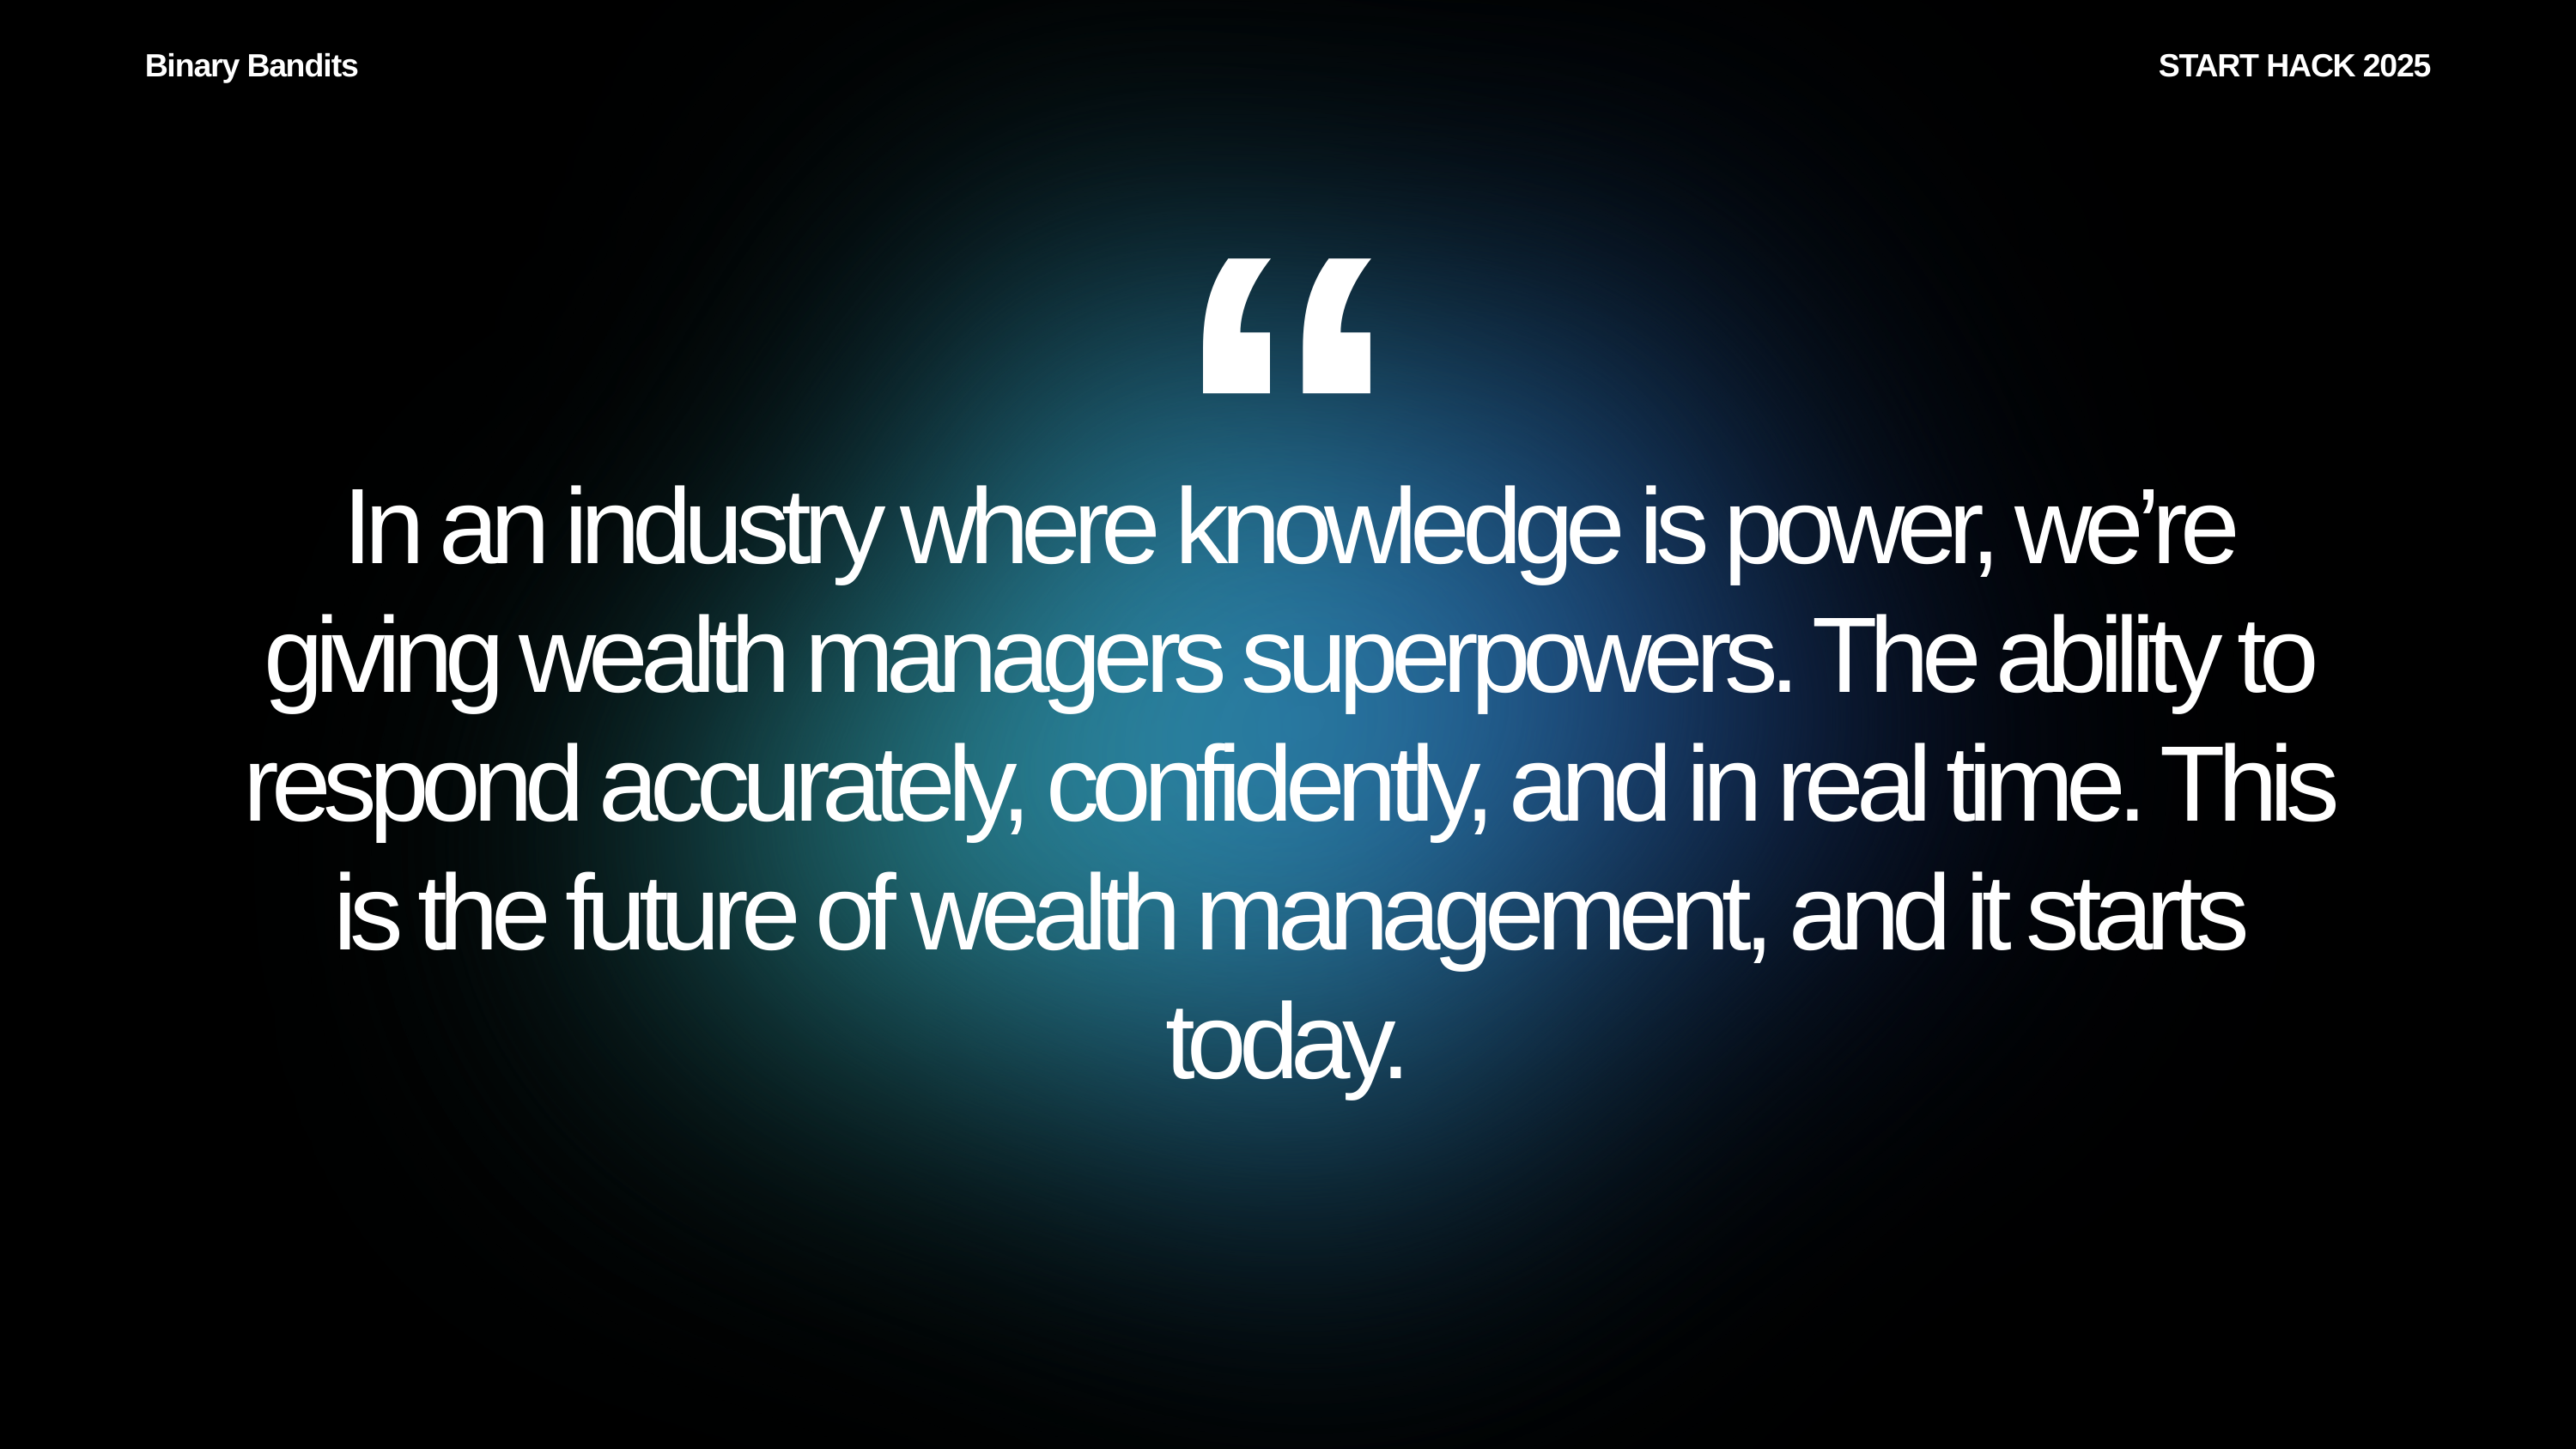

Binary Bandits
START HACK 2025
“
In an industry where knowledge is power, we’re giving wealth managers superpowers. The ability to respond accurately, confidently, and in real time. This is the future of wealth management, and it starts today.